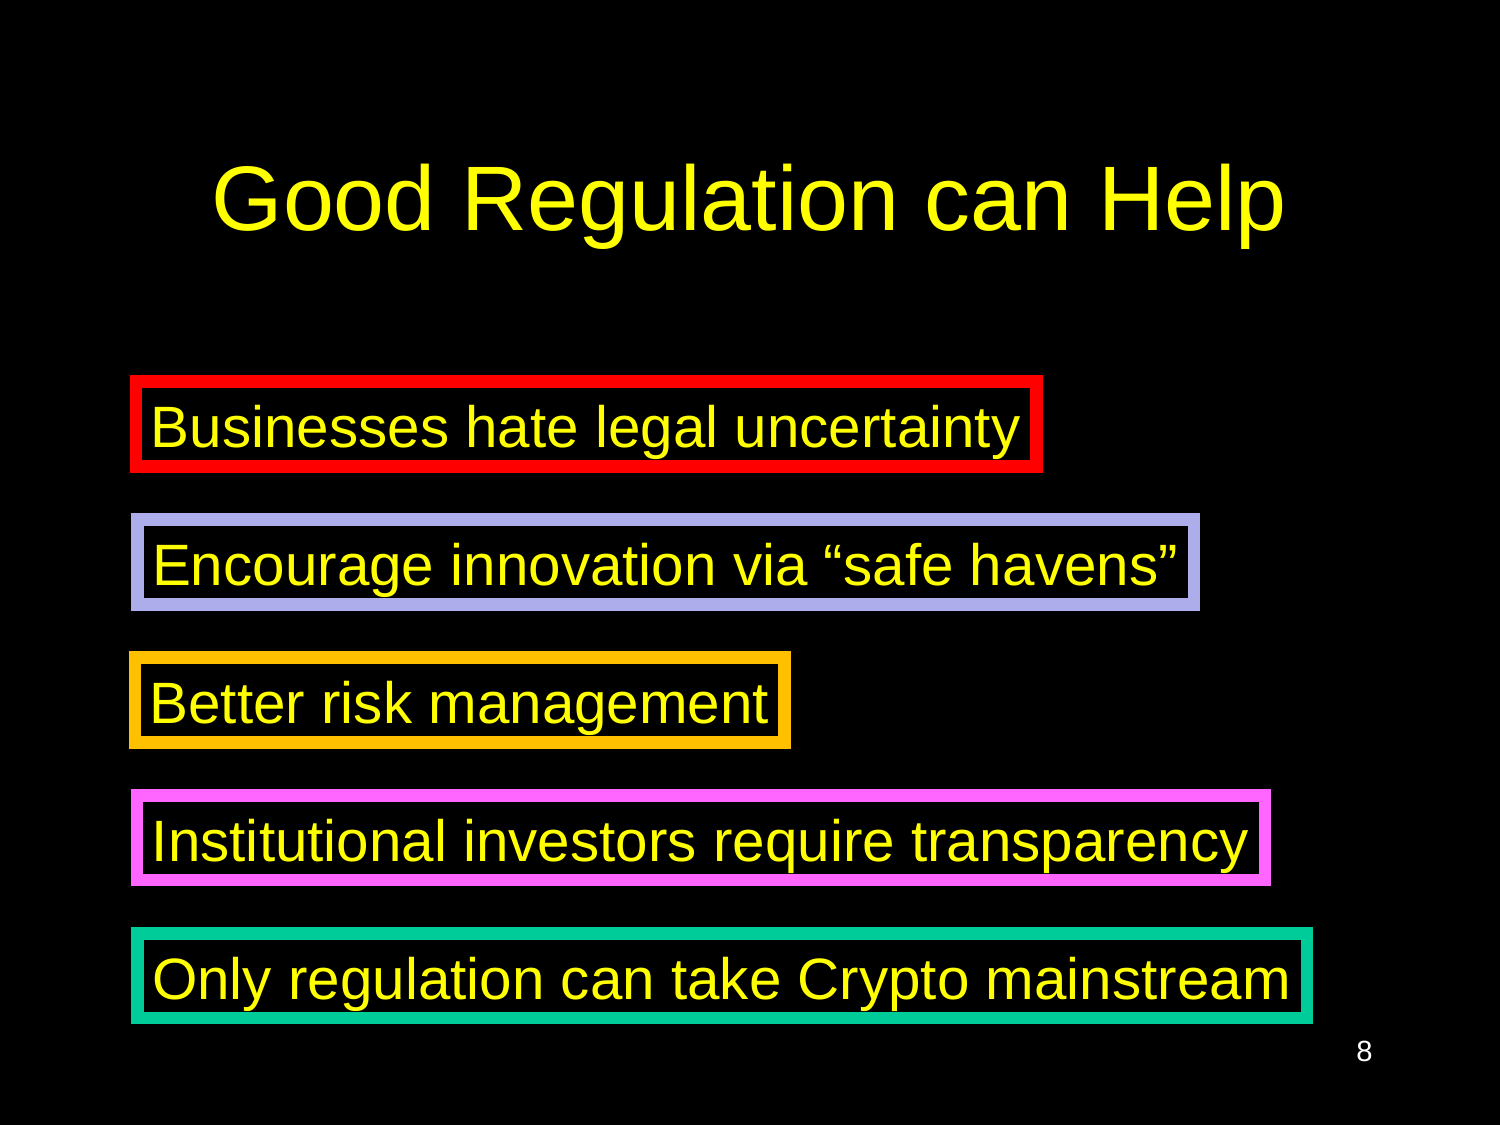

# Good Regulation can Help
Businesses hate legal uncertainty
Encourage innovation via “safe havens”
Better risk management
Institutional investors require transparency
Only regulation can take Crypto mainstream
8